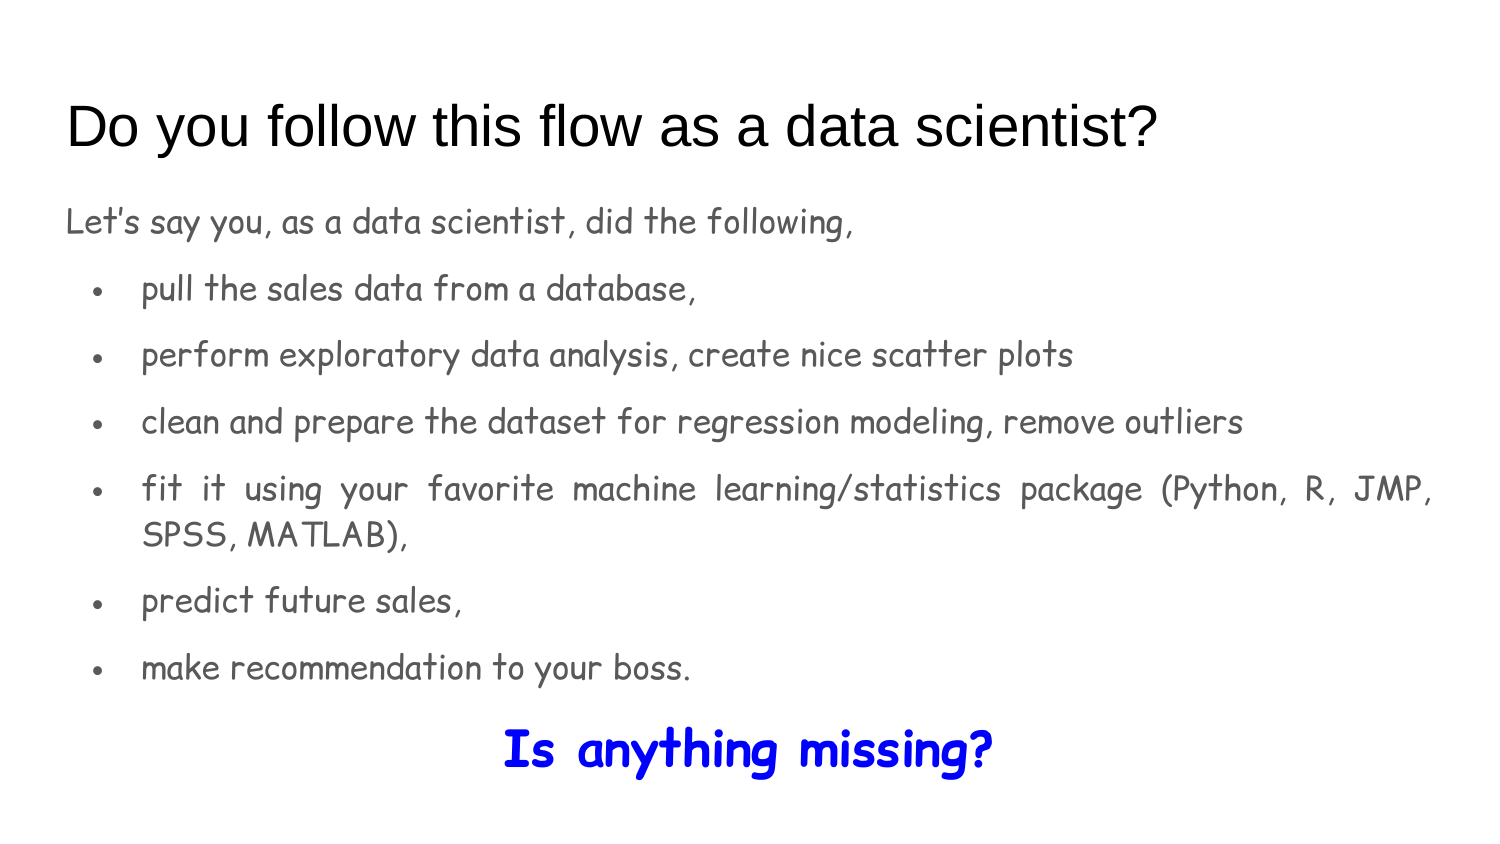

# Do you follow this flow as a data scientist?
Let’s say you, as a data scientist, did the following,
pull the sales data from a database,
perform exploratory data analysis, create nice scatter plots
clean and prepare the dataset for regression modeling, remove outliers
fit it using your favorite machine learning/statistics package (Python, R, JMP, SPSS, MATLAB),
predict future sales,
make recommendation to your boss.
Is anything missing?